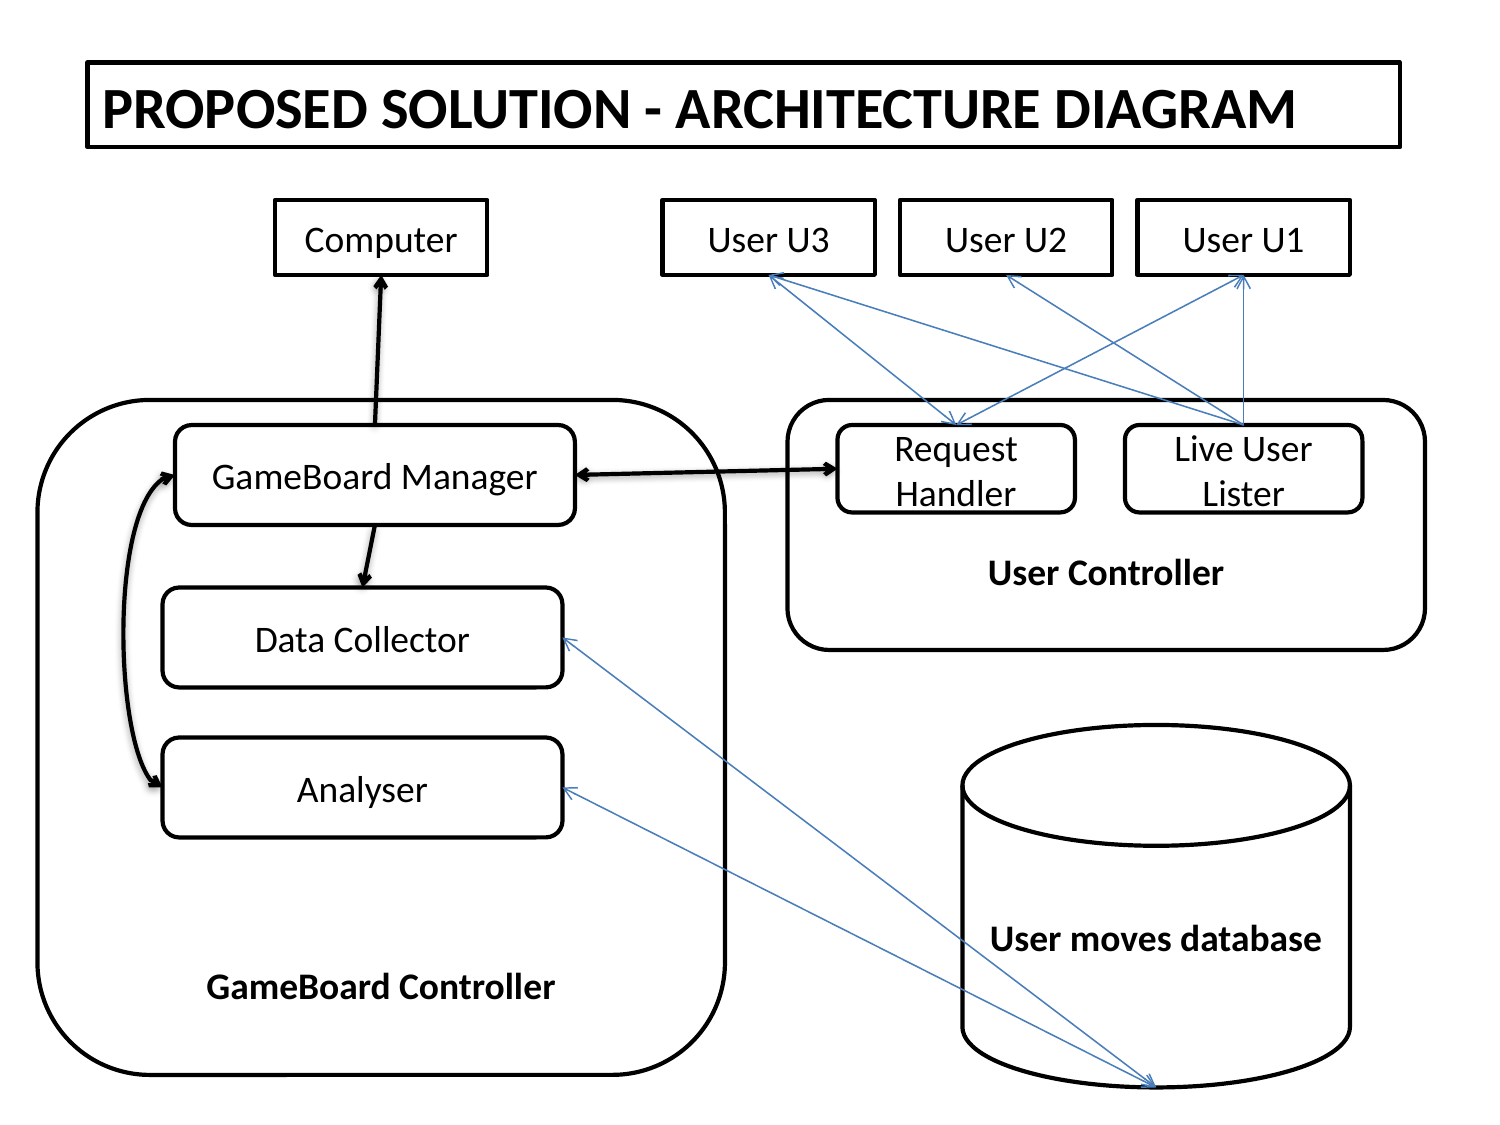

PROPOSED SOLUTION - ARCHITECTURE DIAGRAM
Computer
User U3
User U2
User U1

GameBoard Controller

User Controller
GameBoard Manager
Request Handler
Live User Lister
Data Collector
User moves database
Analyser